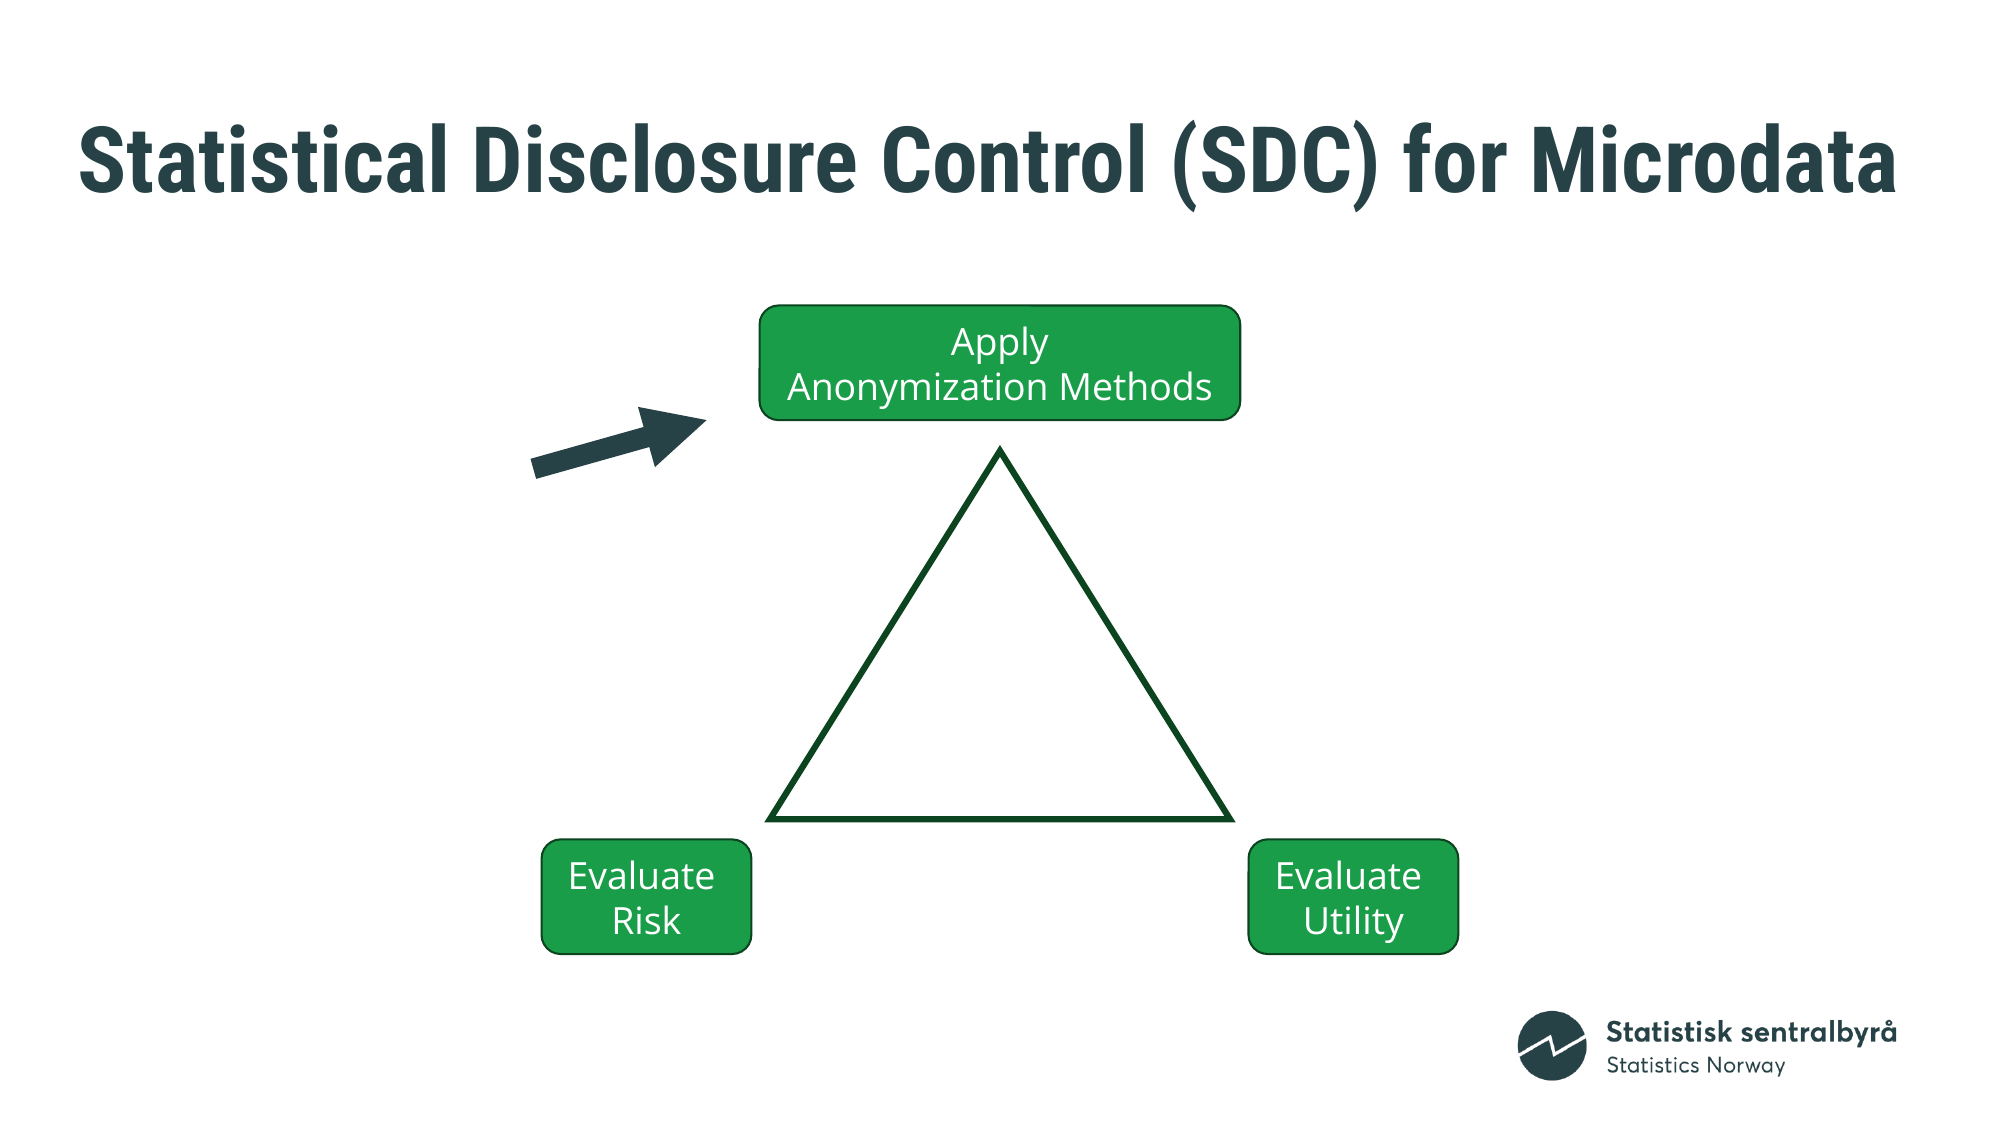

# Statistical Disclosure Control (SDC) for Microdata
Apply
Anonymization Methods

Evaluate
Risk
Evaluate
Utility